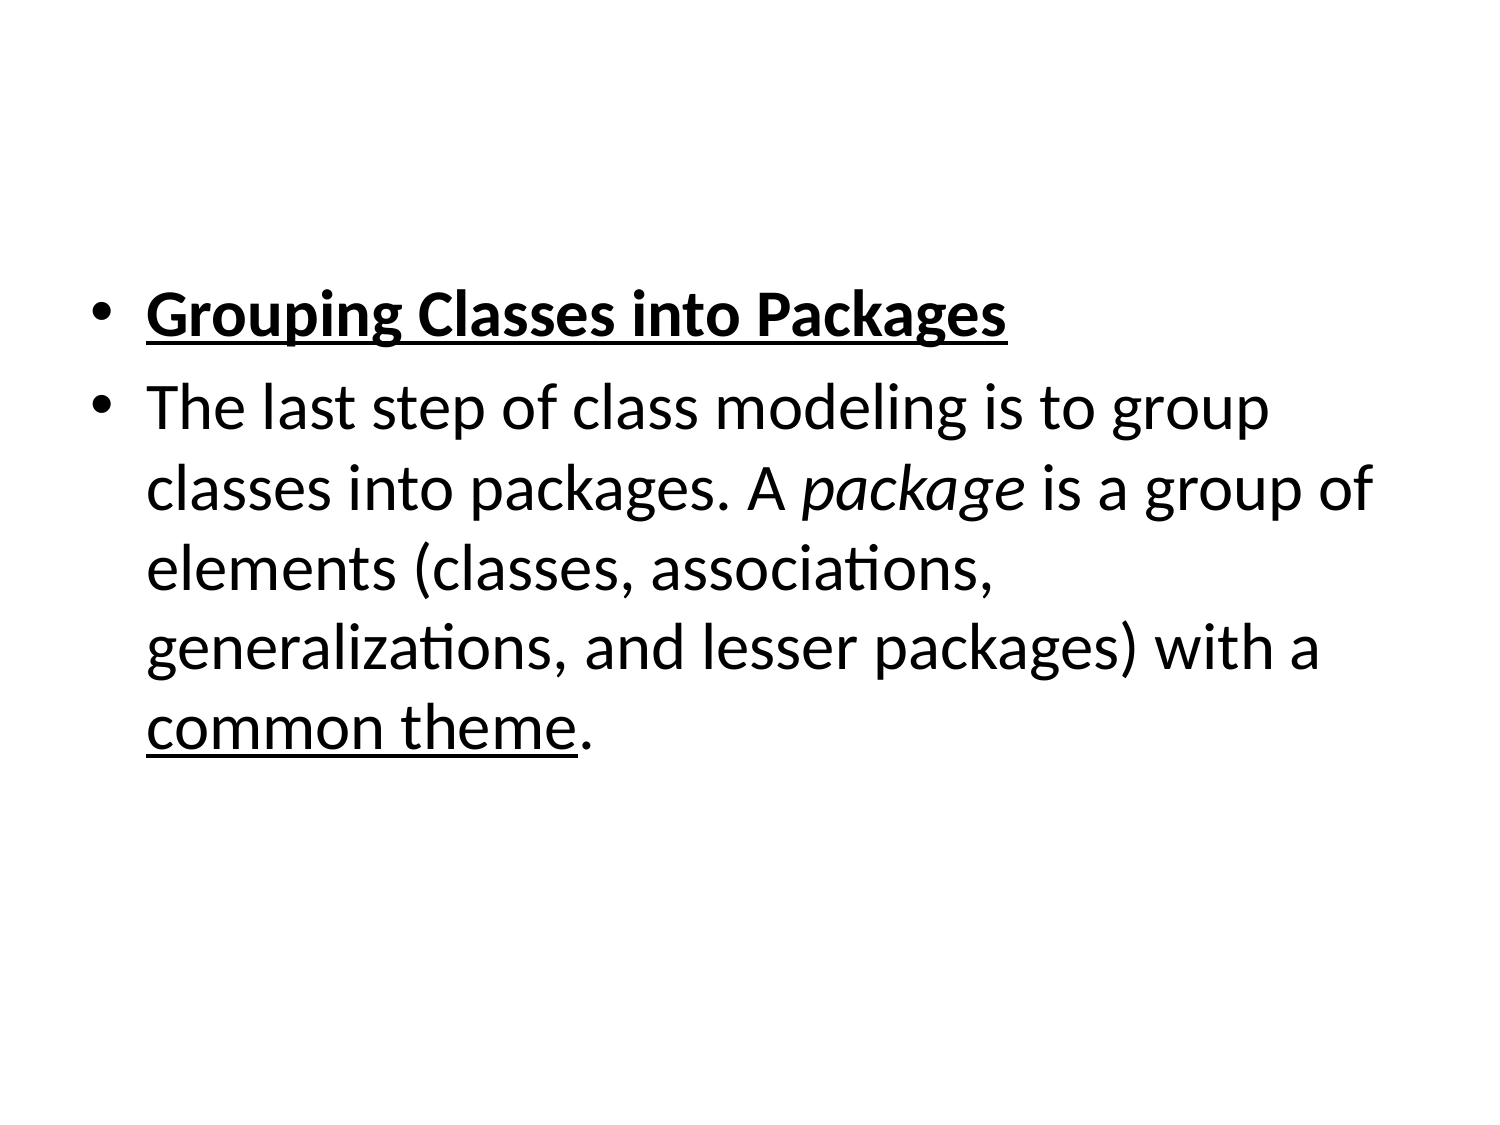

#
Grouping Classes into Packages
The last step of class modeling is to group classes into packages. A package is a group of elements (classes, associations, generalizations, and lesser packages) with a common theme.